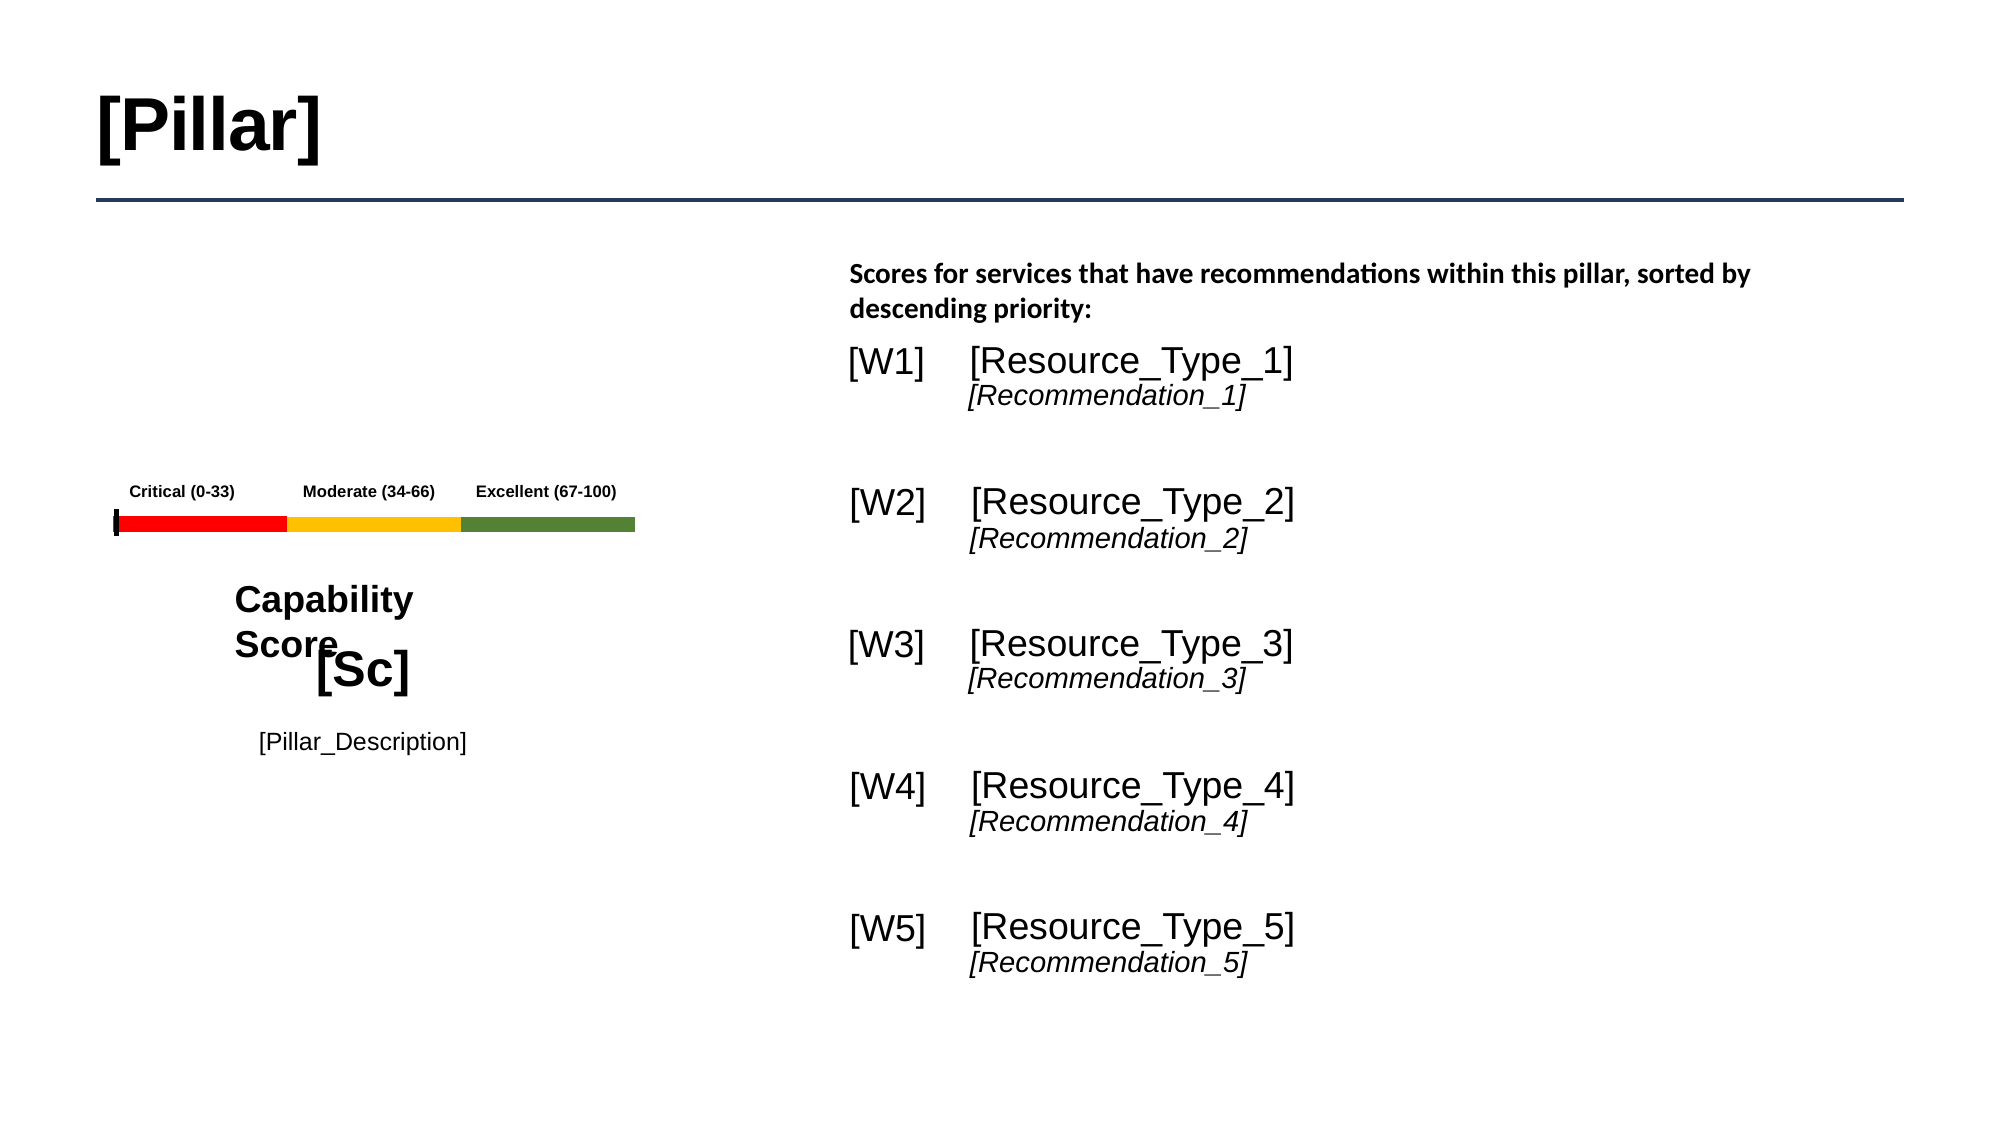

# [Pillar]
Scores for services that have recommendations within this pillar, sorted by descending priority:
[Resource_Type_1]
[W1]
[Recommendation_1]
[Resource_Type_2]
[W2]
| Critical (0-33) | Moderate (34-66) | Excellent (67-100) |
| --- | --- | --- |
[Recommendation_2]

Capability Score
[Resource_Type_3]
[W3]
[Sc]
[Recommendation_3]
[Pillar_Description]
[Resource_Type_4]
[W4]
[Recommendation_4]
[Resource_Type_5]
[W5]
[Recommendation_5]